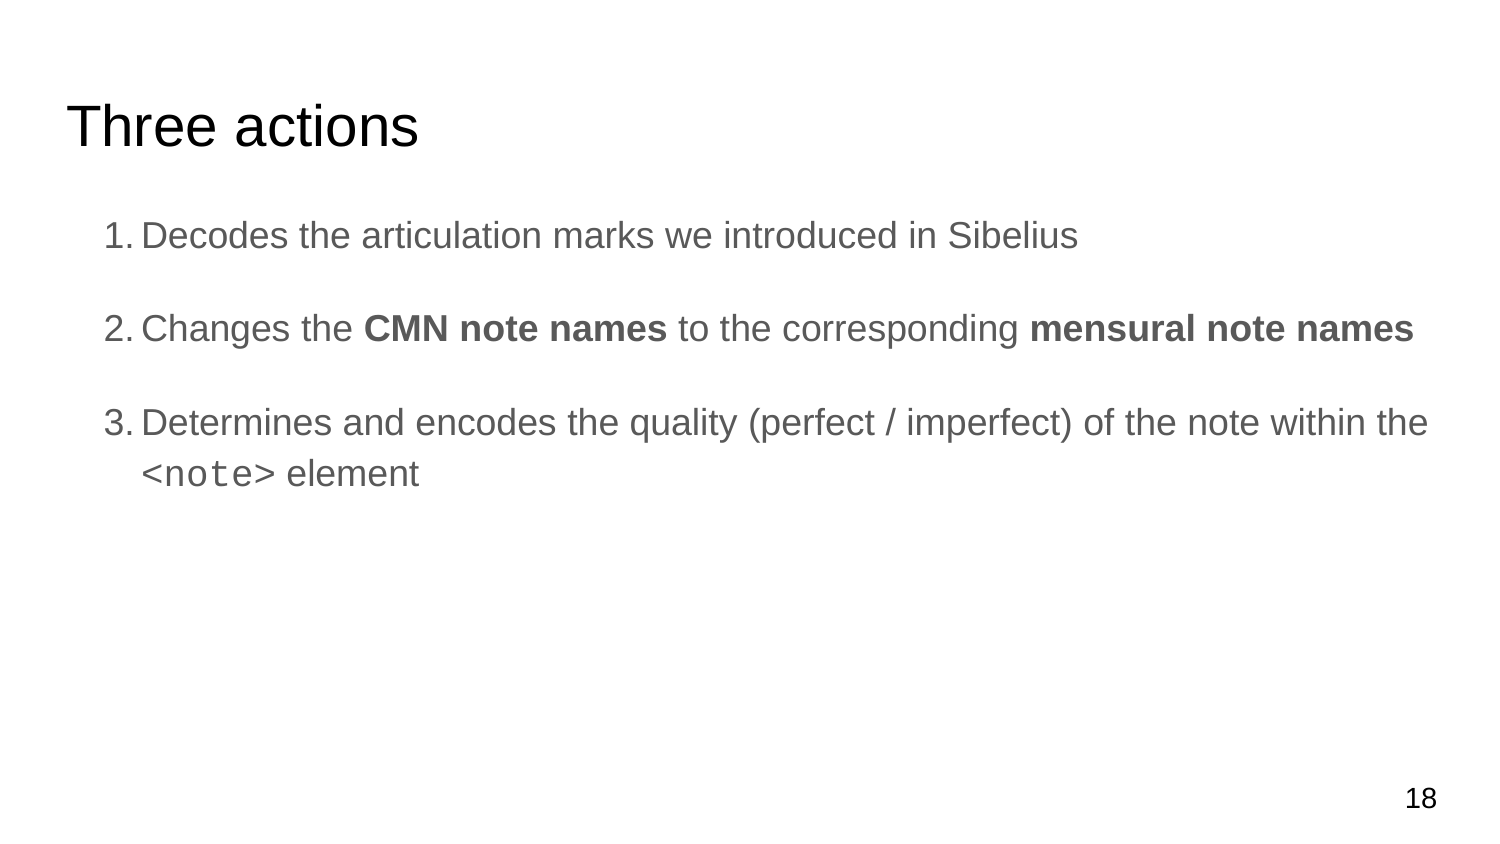

# Three actions
Decodes the articulation marks we introduced in Sibelius
Changes the CMN note names to the corresponding mensural note names
Determines and encodes the quality (perfect / imperfect) of the note within the <note> element
18